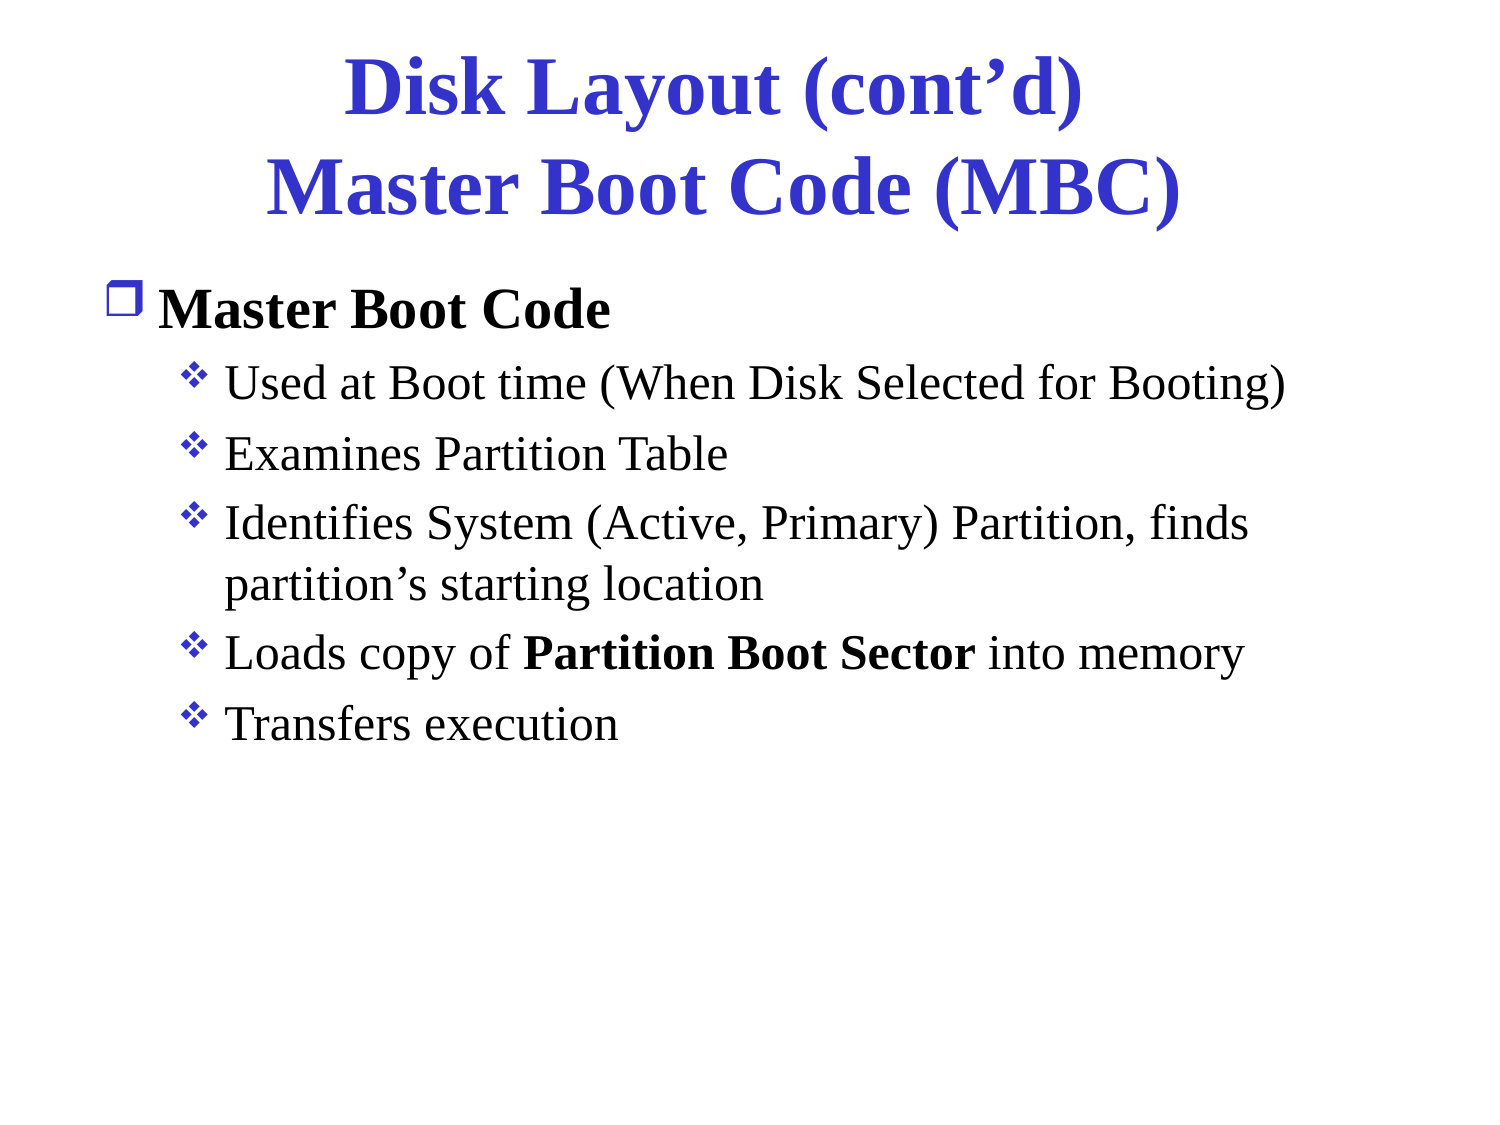

# Disk Layout (cont’d) Master Boot Code (MBC)
Master Boot Code
Used at Boot time (When Disk Selected for Booting)
Examines Partition Table
Identifies System (Active, Primary) Partition, finds partition’s starting location
Loads copy of Partition Boot Sector into memory
Transfers execution

81